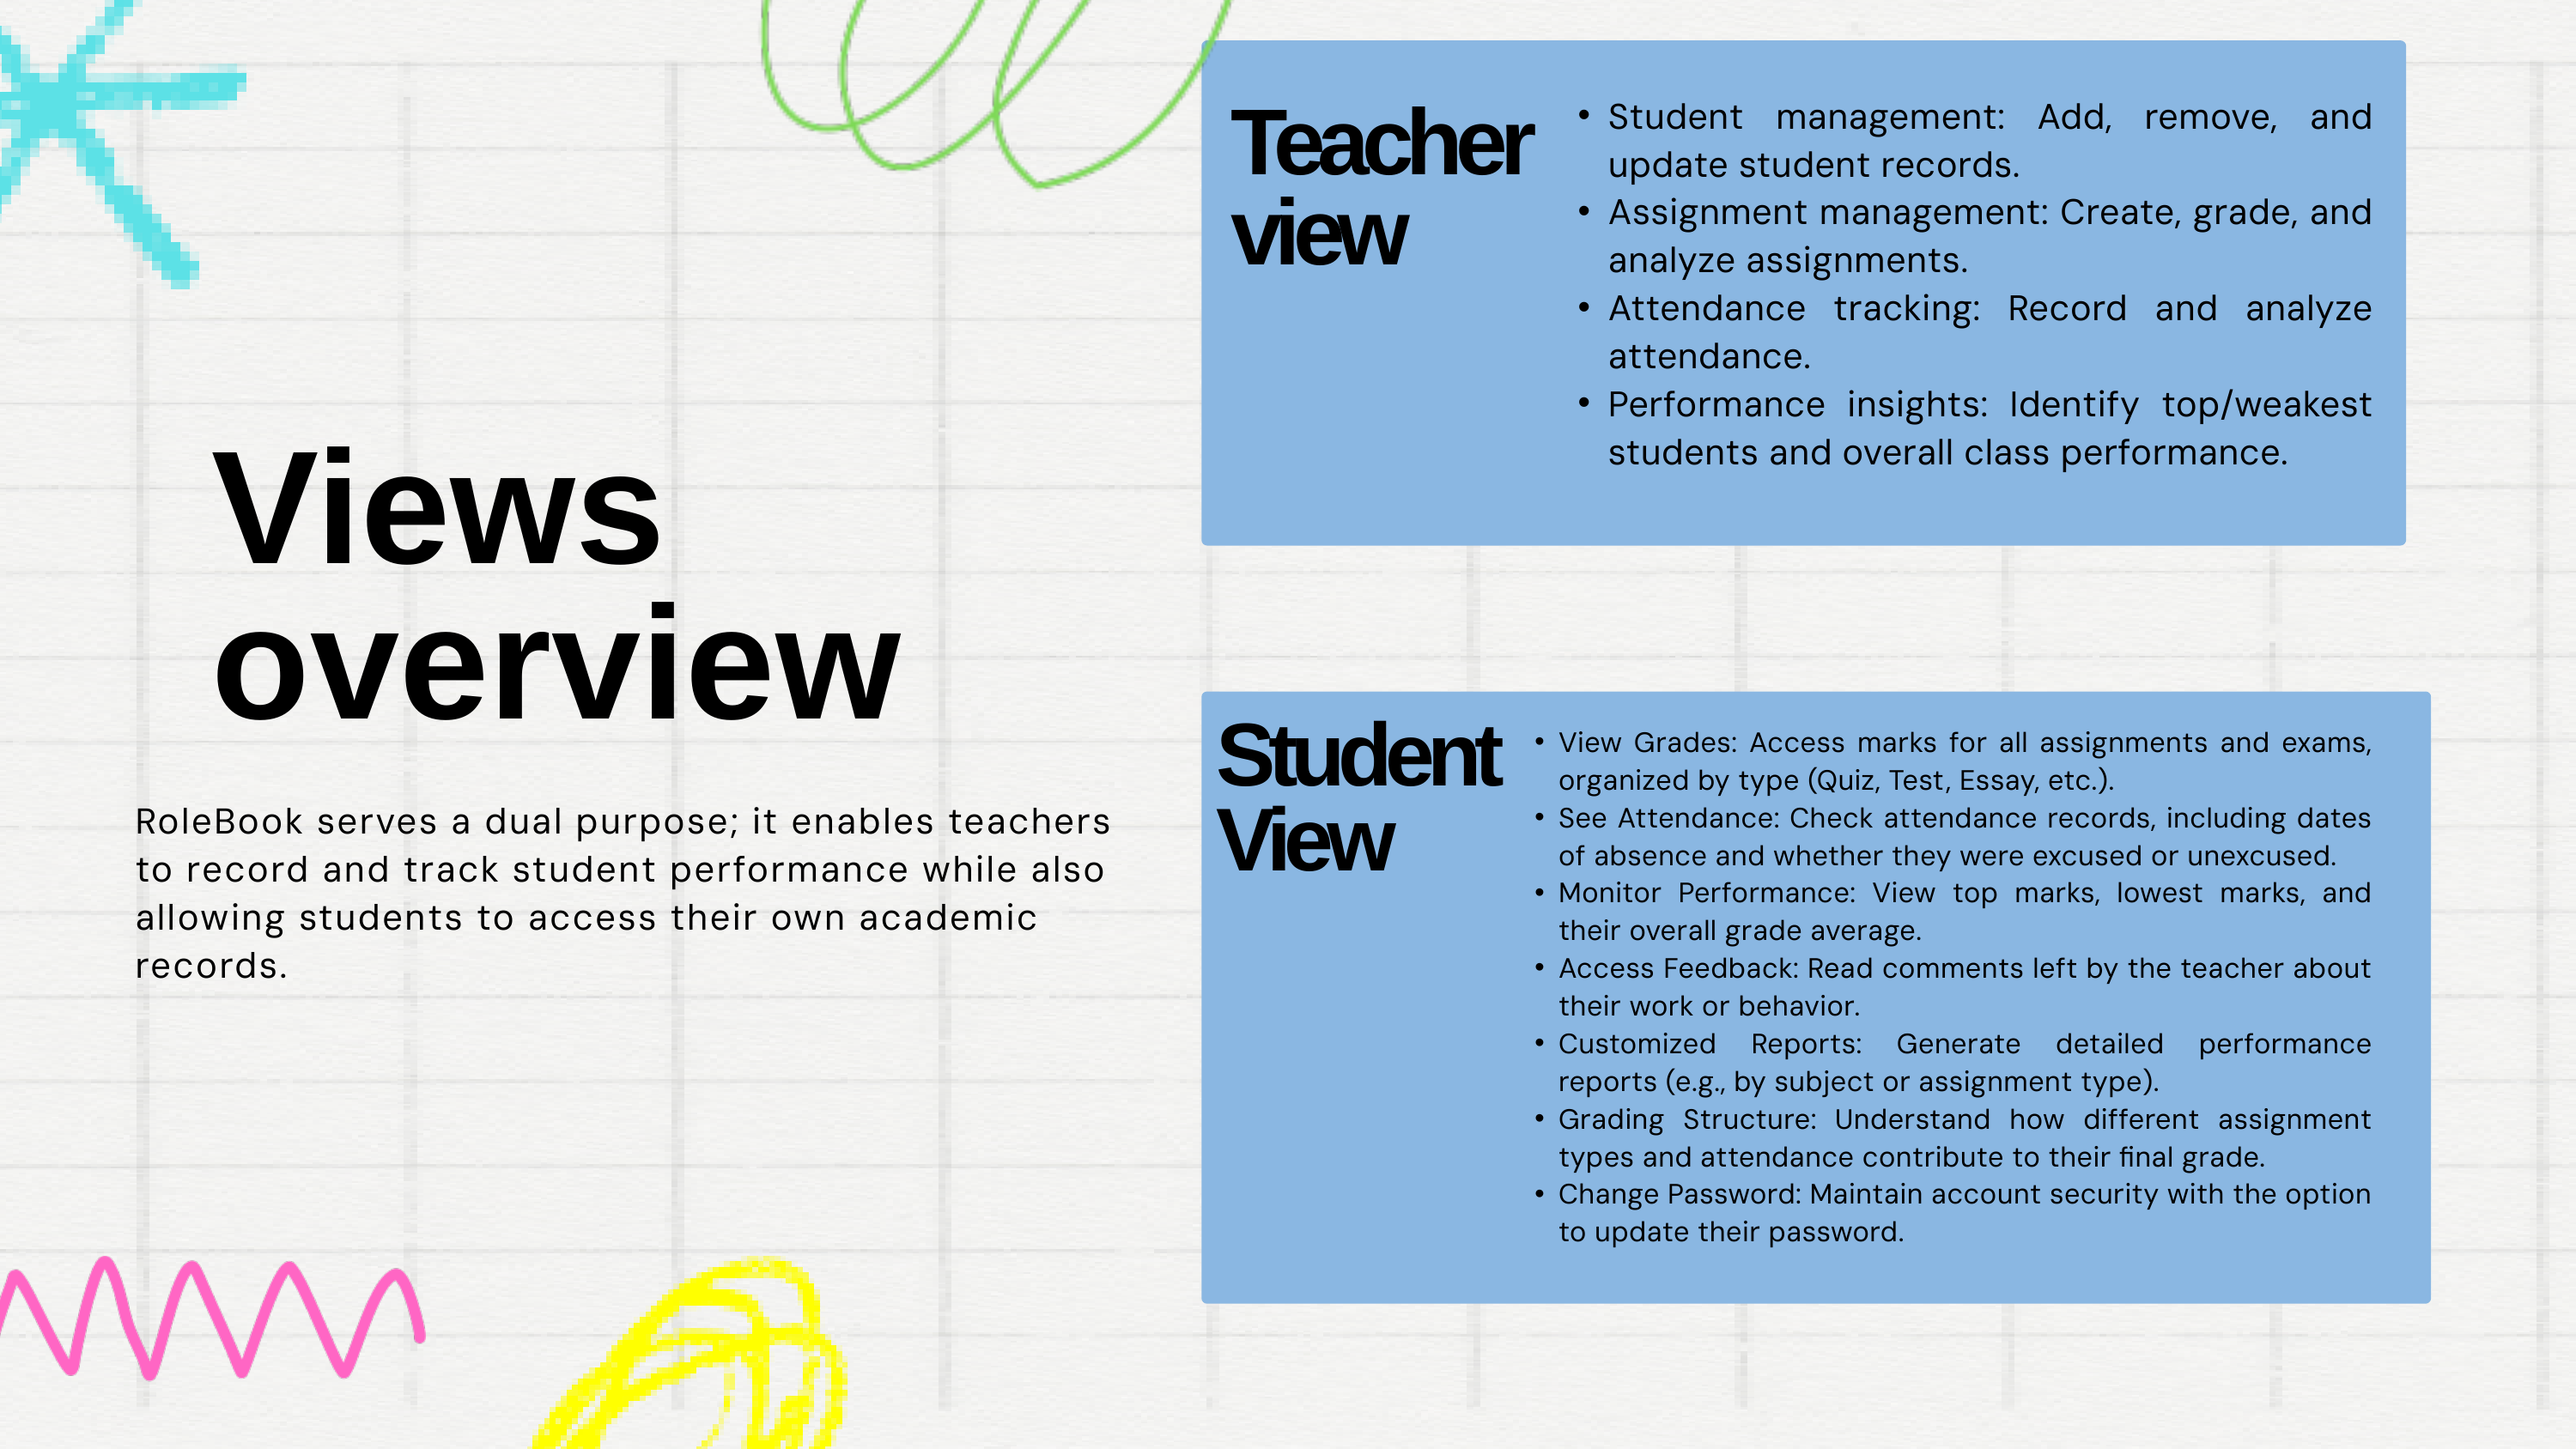

Student management: Add, remove, and update student records.
Assignment management: Create, grade, and analyze assignments.
Attendance tracking: Record and analyze attendance.
Performance insights: Identify top/weakest students and overall class performance.

Teacher view
Views overview

Student View
View Grades: Access marks for all assignments and exams, organized by type (Quiz, Test, Essay, etc.).
See Attendance: Check attendance records, including dates of absence and whether they were excused or unexcused.
Monitor Performance: View top marks, lowest marks, and their overall grade average.
Access Feedback: Read comments left by the teacher about their work or behavior.
Customized Reports: Generate detailed performance reports (e.g., by subject or assignment type).
Grading Structure: Understand how different assignment types and attendance contribute to their final grade.
Change Password: Maintain account security with the option to update their password.

RoleBook serves a dual purpose; it enables teachers to record and track student performance while also allowing students to access their own academic records.